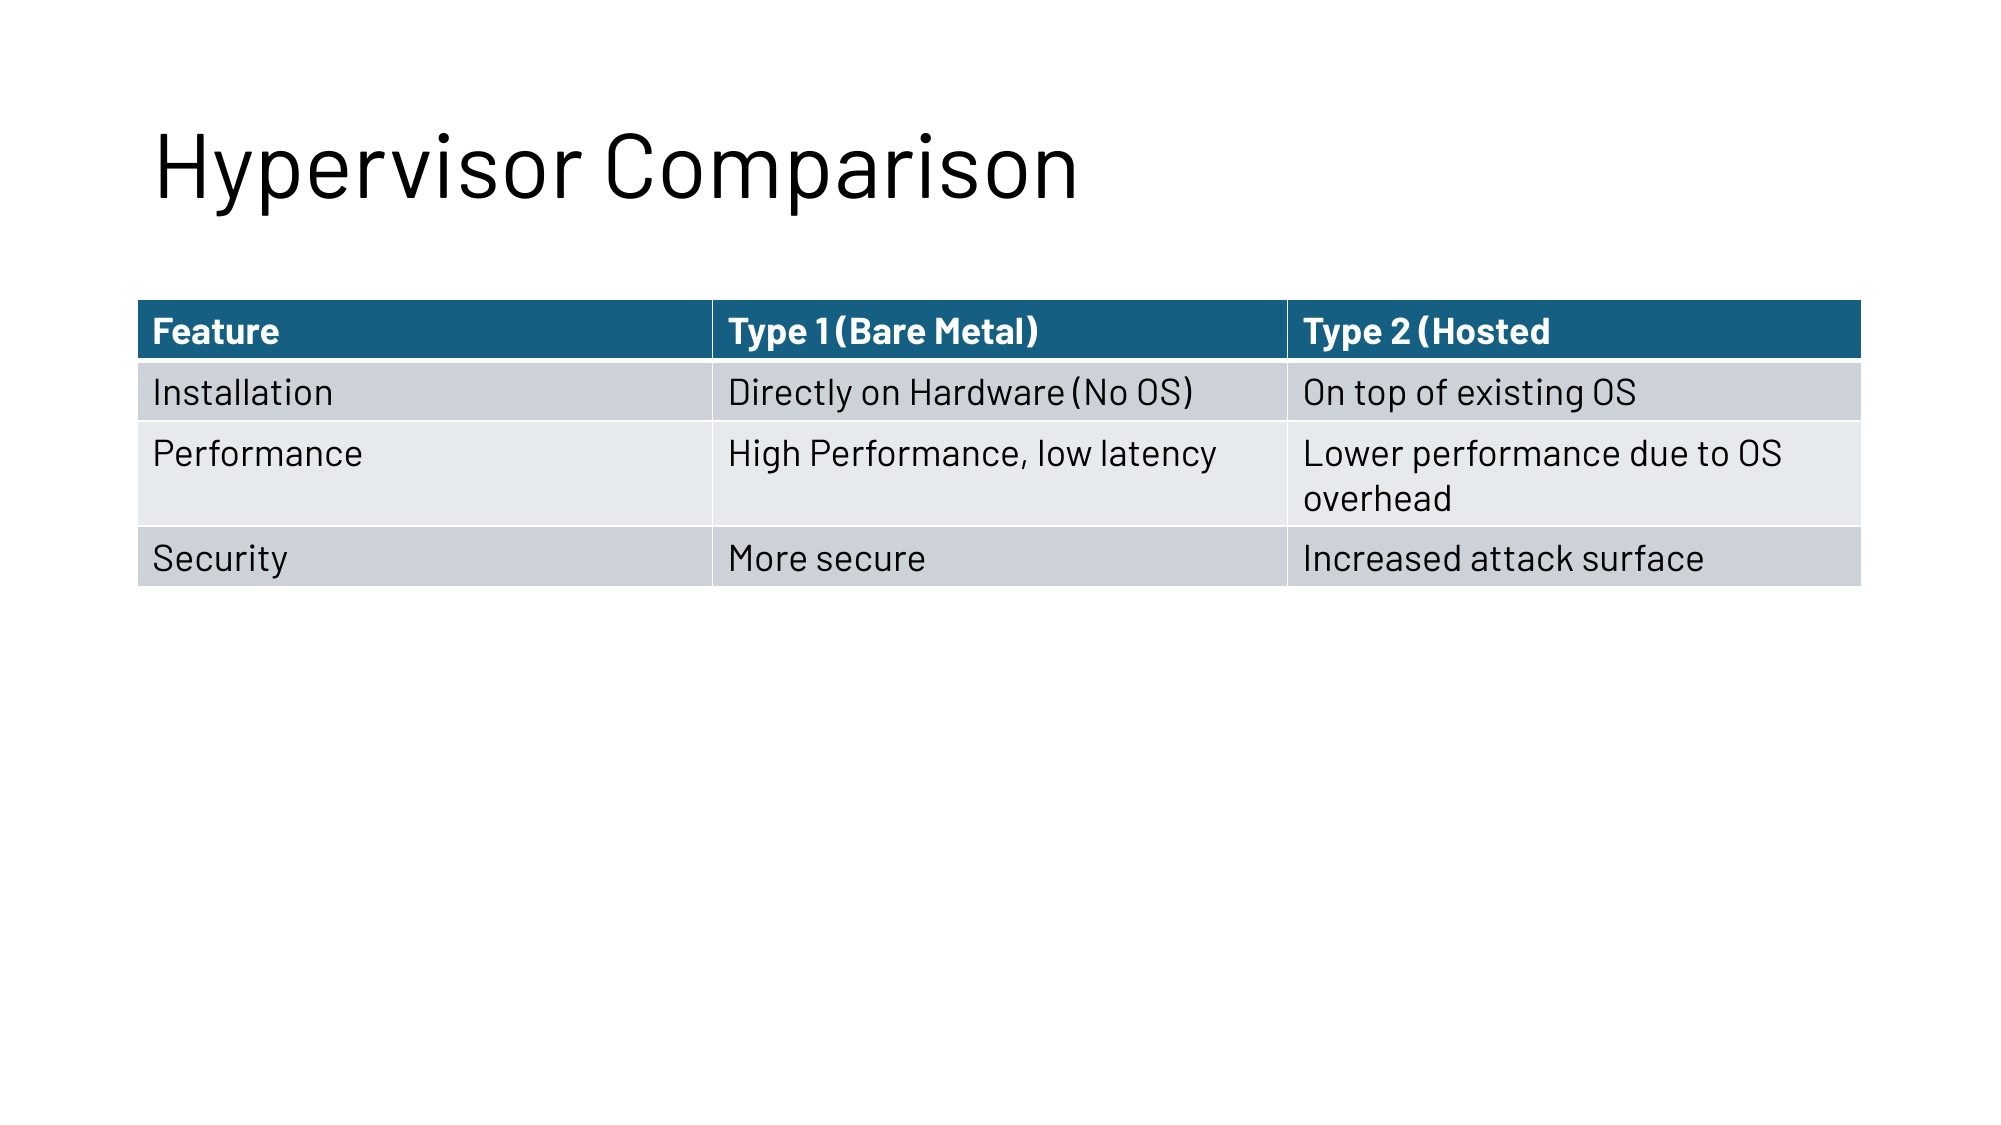

# Hypervisor Comparison
| Feature | Type 1 (Bare Metal) | Type 2 (Hosted |
| --- | --- | --- |
| Installation | Directly on Hardware (No OS) | On top of existing OS |
| Performance | High Performance, low latency | Lower performance due to OS overhead |
| Security | More secure | Increased attack surface |